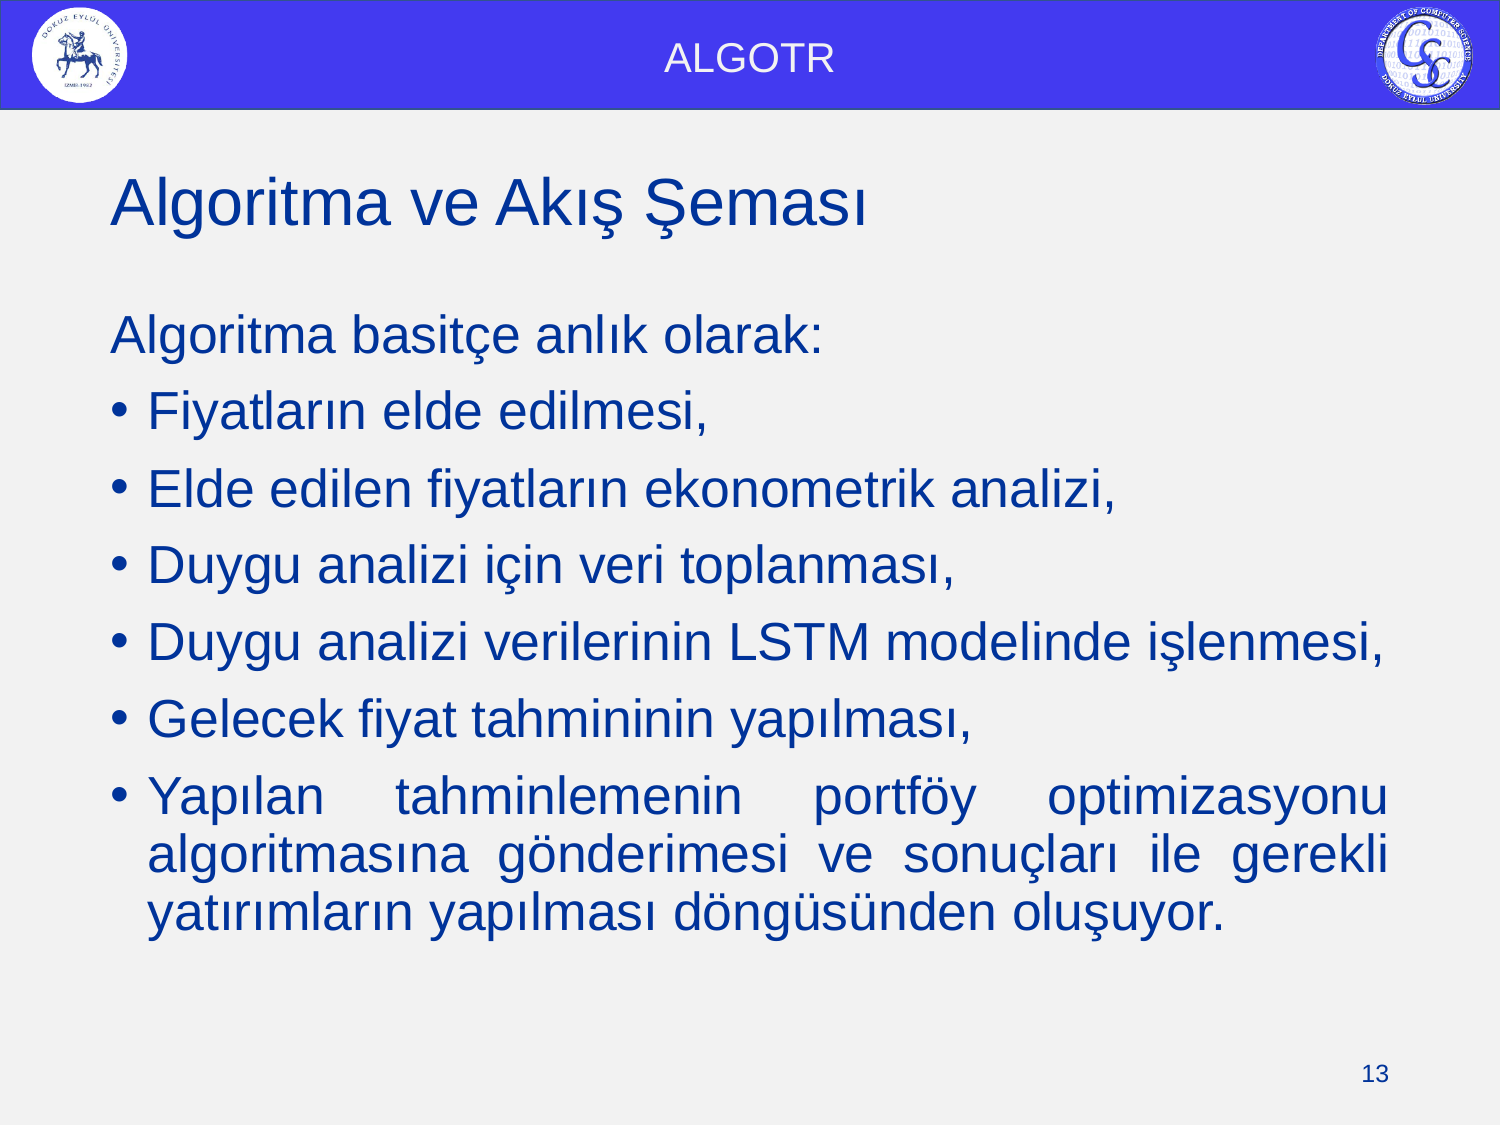

ALGOTR
# Algoritma ve Akış Şeması
Algoritma basitçe anlık olarak:
Fiyatların elde edilmesi,
Elde edilen fiyatların ekonometrik analizi,
Duygu analizi için veri toplanması,
Duygu analizi verilerinin LSTM modelinde işlenmesi,
Gelecek fiyat tahmininin yapılması,
Yapılan tahminlemenin portföy optimizasyonu algoritmasına gönderimesi ve sonuçları ile gerekli yatırımların yapılması döngüsünden oluşuyor.
13